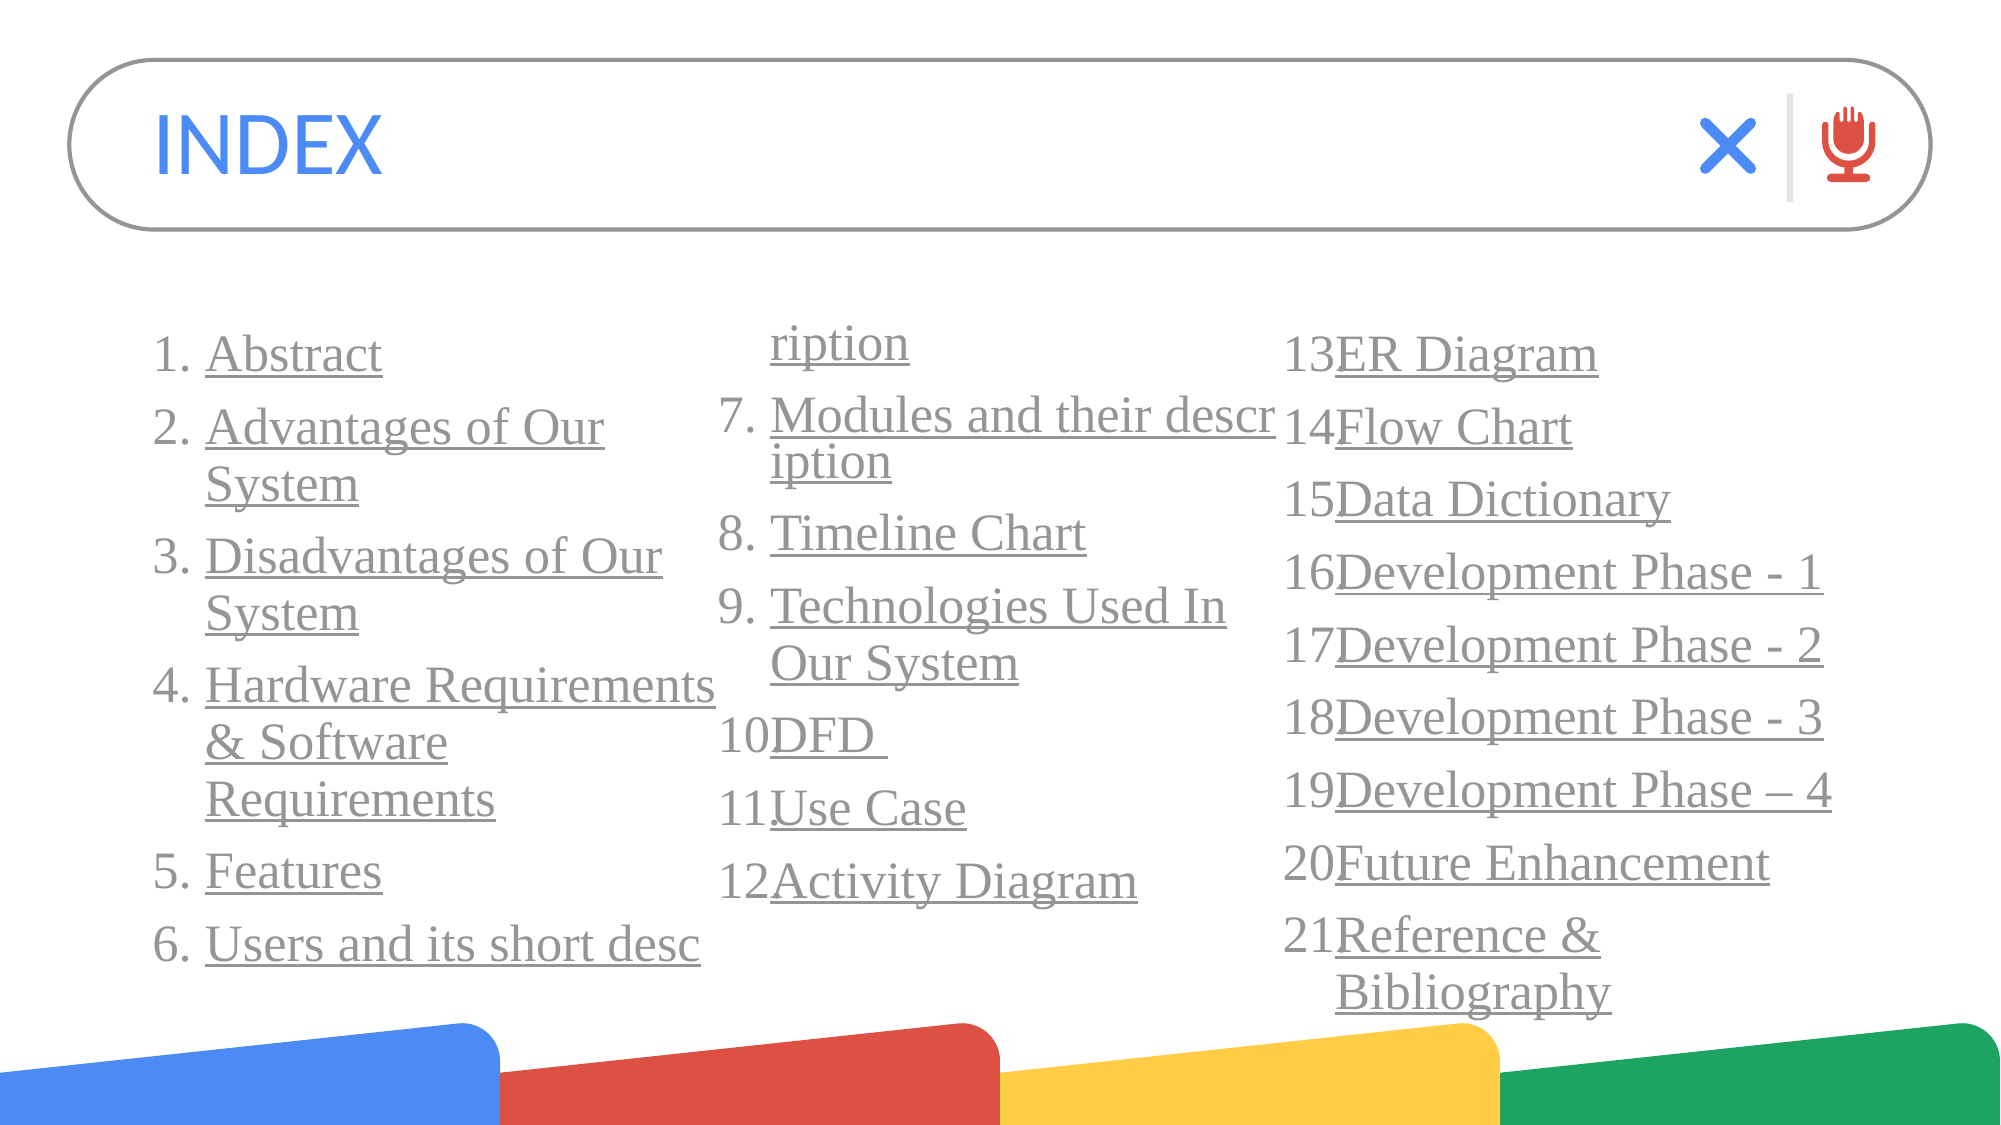

# INDEX
Abstract
Advantages of Our System
Disadvantages of Our System
Hardware Requirements & Software Requirements
Features
Users and its short description
Modules and their description
Timeline Chart
Technologies Used In Our System
DFD
Use Case
Activity Diagram
ER Diagram
Flow Chart
Data Dictionary
Development Phase - 1
Development Phase - 2
Development Phase - 3
Development Phase – 4
Future Enhancement
Reference & Bibliography